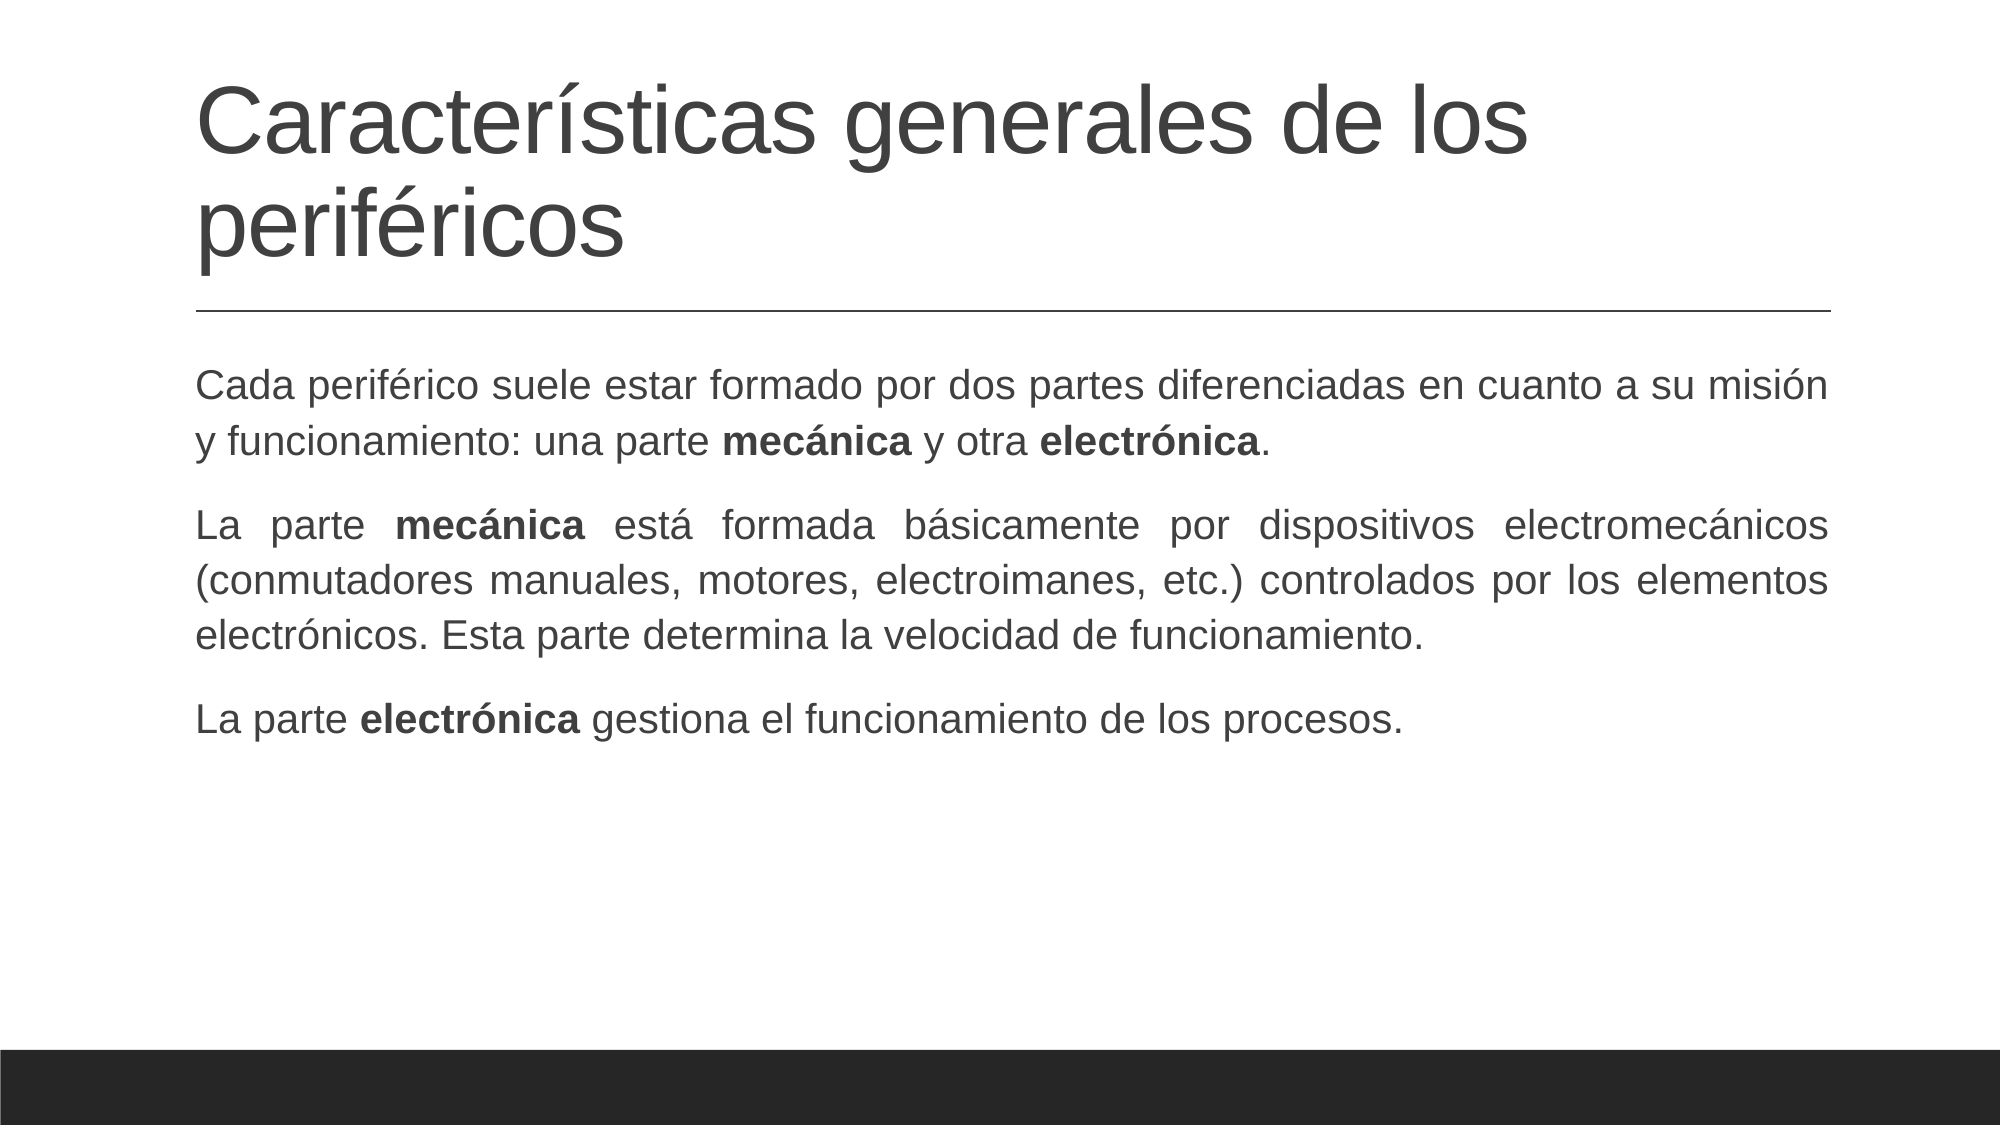

# Características generales de los periféricos
Cada periférico suele estar formado por dos partes diferenciadas en cuanto a su misión y funcionamiento: una parte mecánica y otra electrónica.
La parte mecánica está formada básicamente por dispositivos electromecánicos (conmutadores manuales, motores, electroimanes, etc.) controlados por los elementos electrónicos. Esta parte determina la velocidad de funcionamiento.
La parte electrónica gestiona el funcionamiento de los procesos.